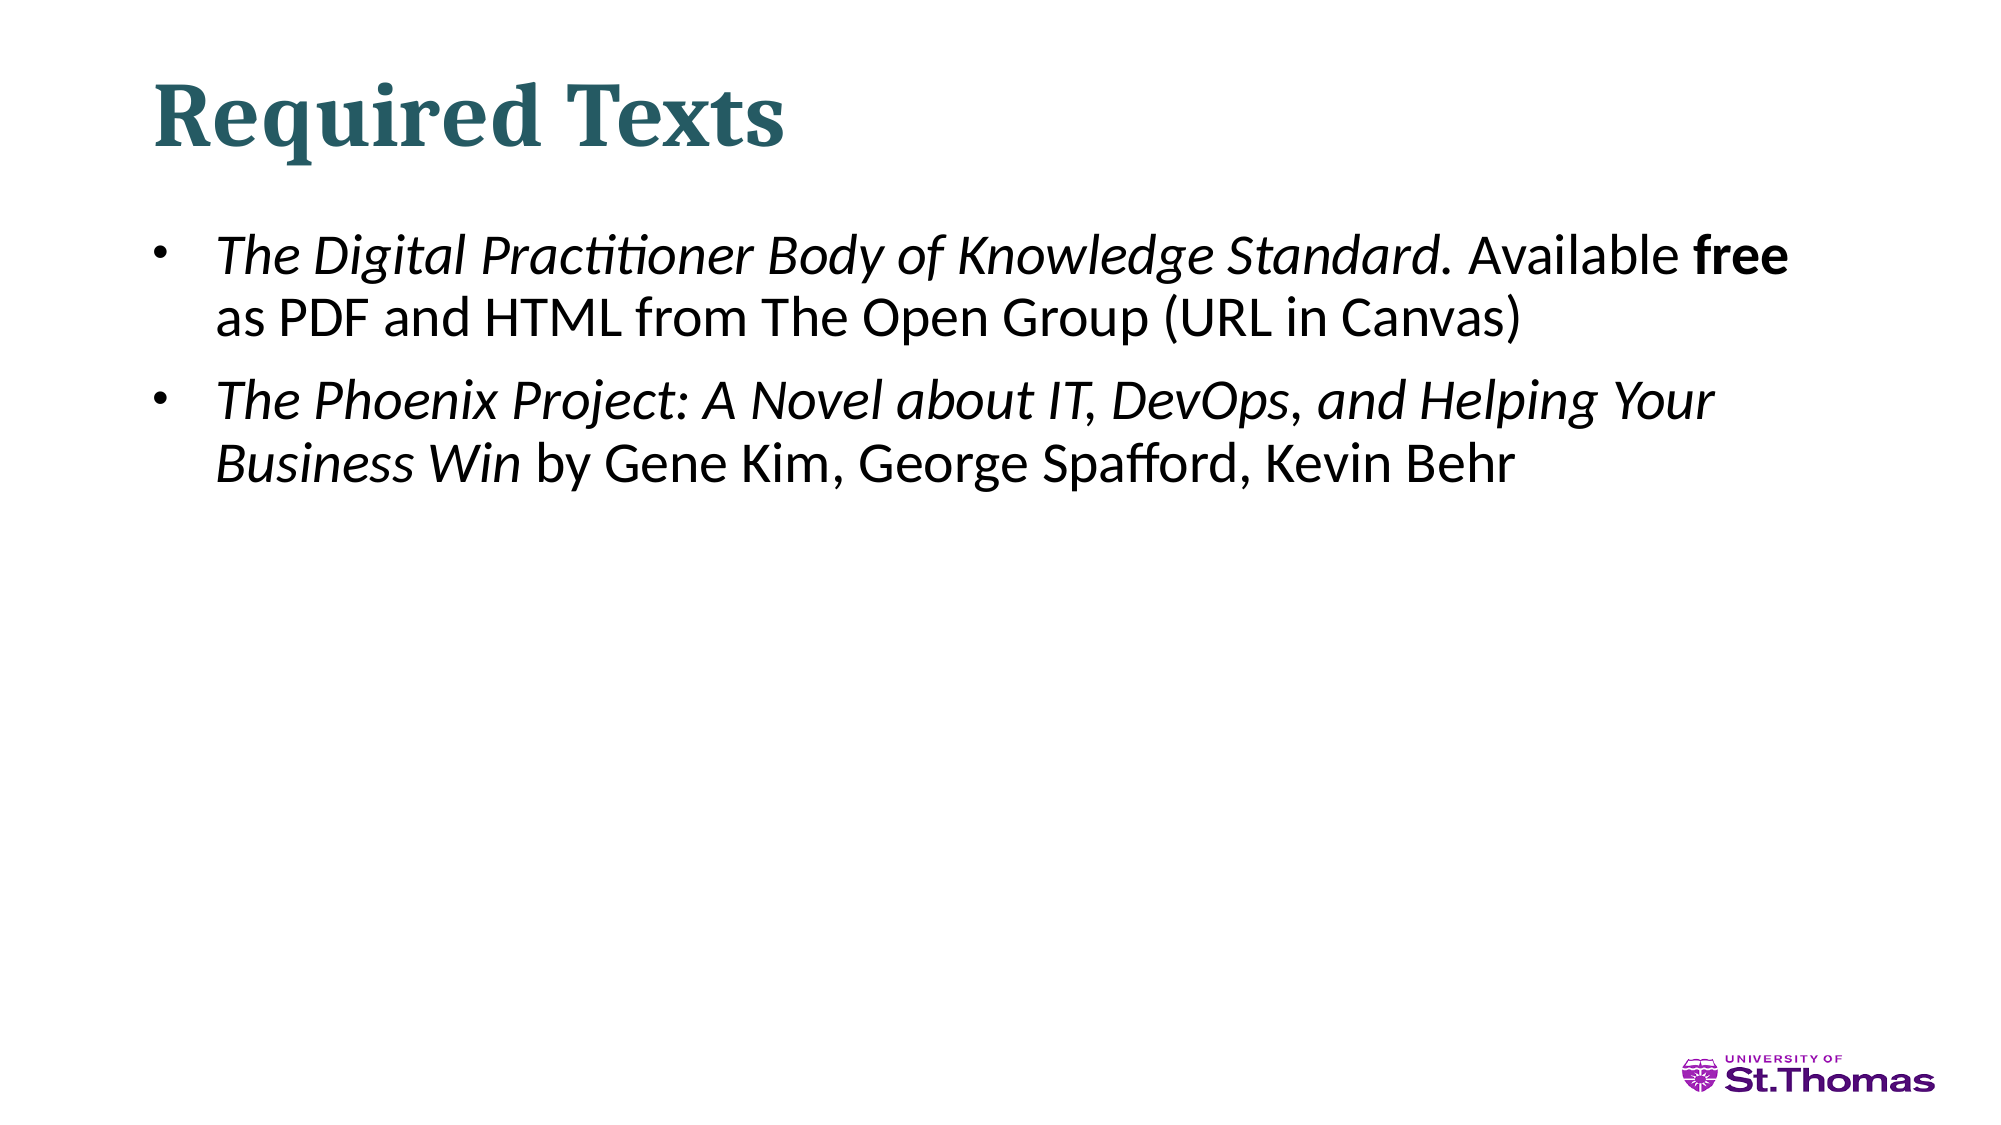

# Required Texts
The Digital Practitioner Body of Knowledge Standard. Available free as PDF and HTML from The Open Group (URL in Canvas)
The Phoenix Project: A Novel about IT, DevOps, and Helping Your Business Win by Gene Kim, George Spafford, Kevin Behr